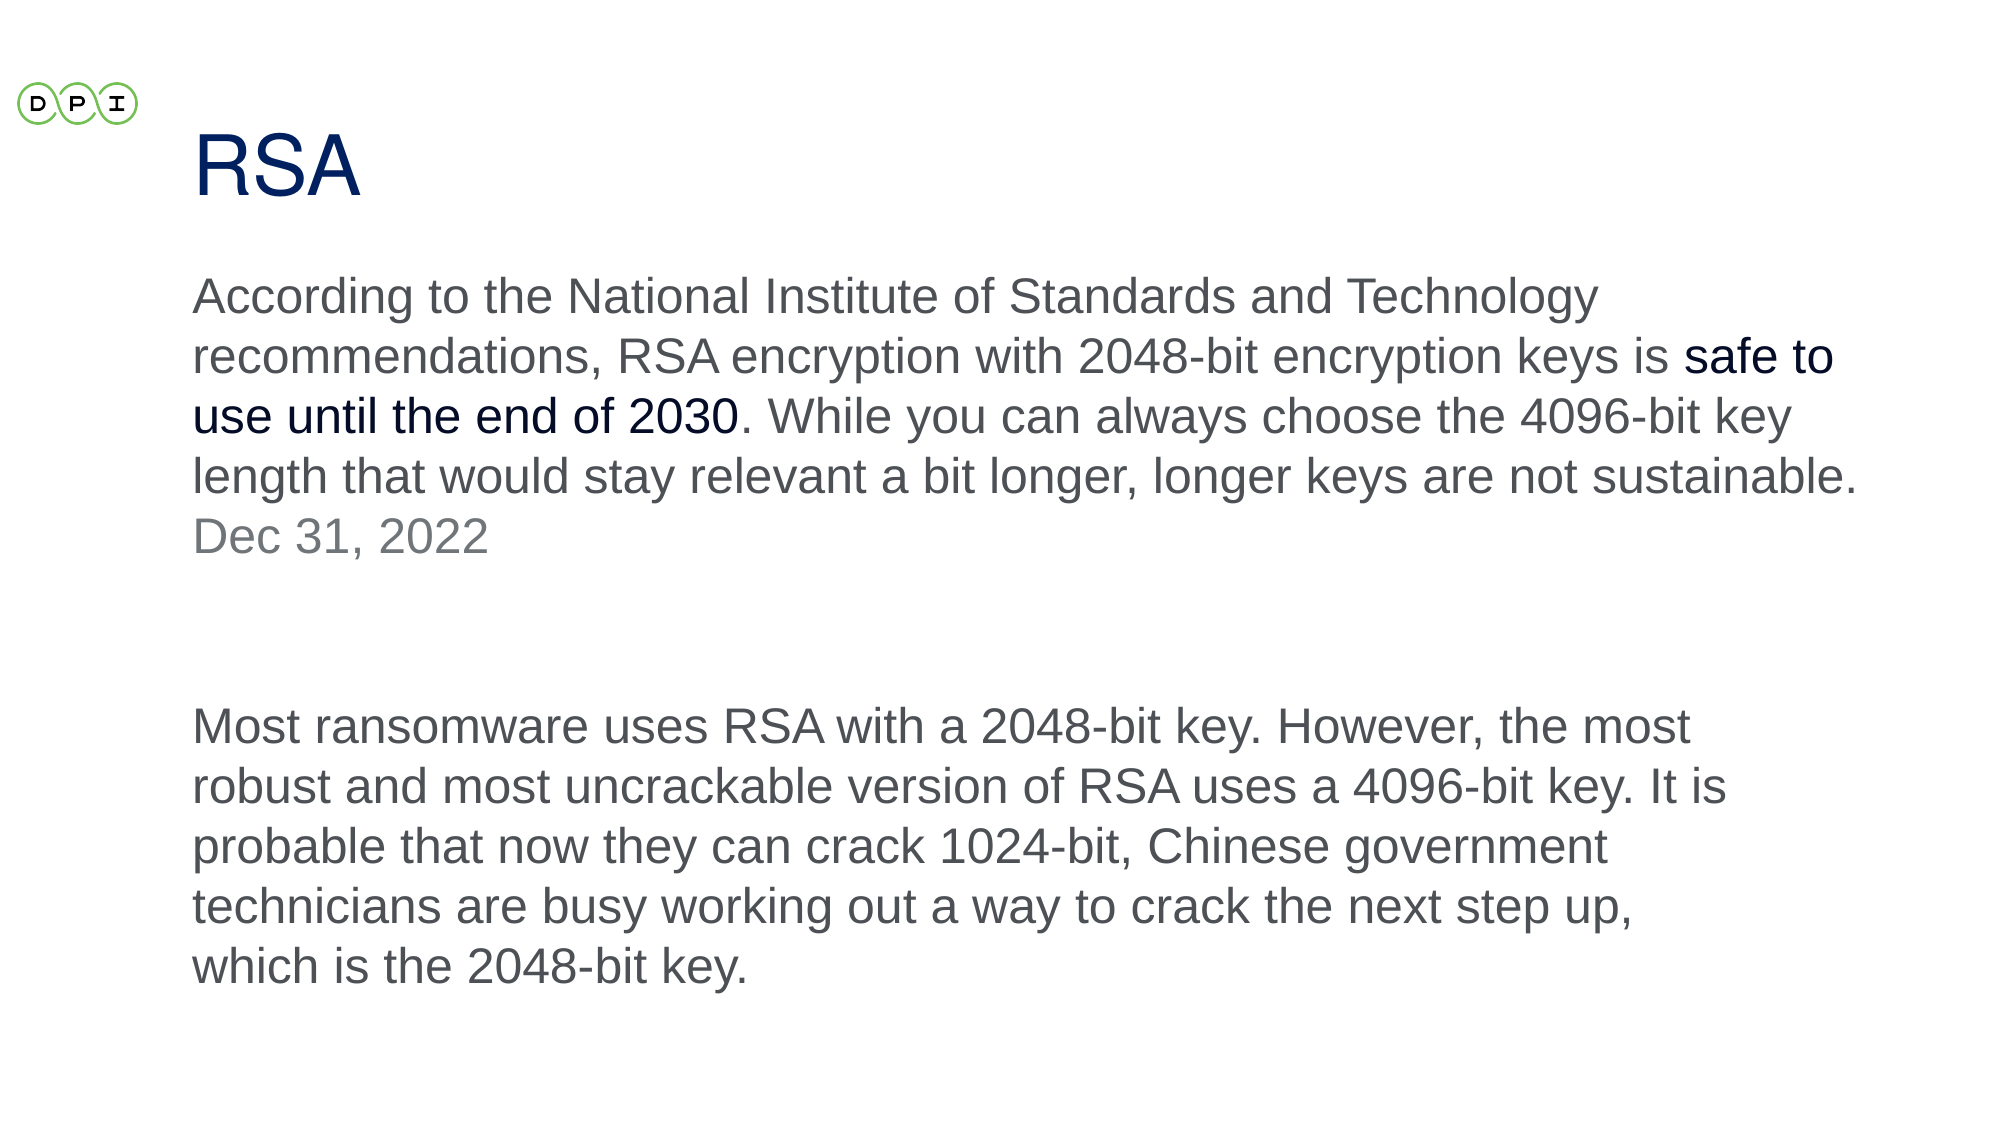

# RSA
According to the National Institute of Standards and Technology recommendations, RSA encryption with 2048-bit encryption keys is safe to use until the end of 2030. While you can always choose the 4096-bit key length that would stay relevant a bit longer, longer keys are not sustainable.
Dec 31, 2022

Most ransomware uses RSA with a 2048-bit key. However, the most robust and most uncrackable version of RSA uses a 4096-bit key. It is probable that now they can crack 1024-bit, Chinese government technicians are busy working out a way to crack the next step up, which is the 2048-bit key.